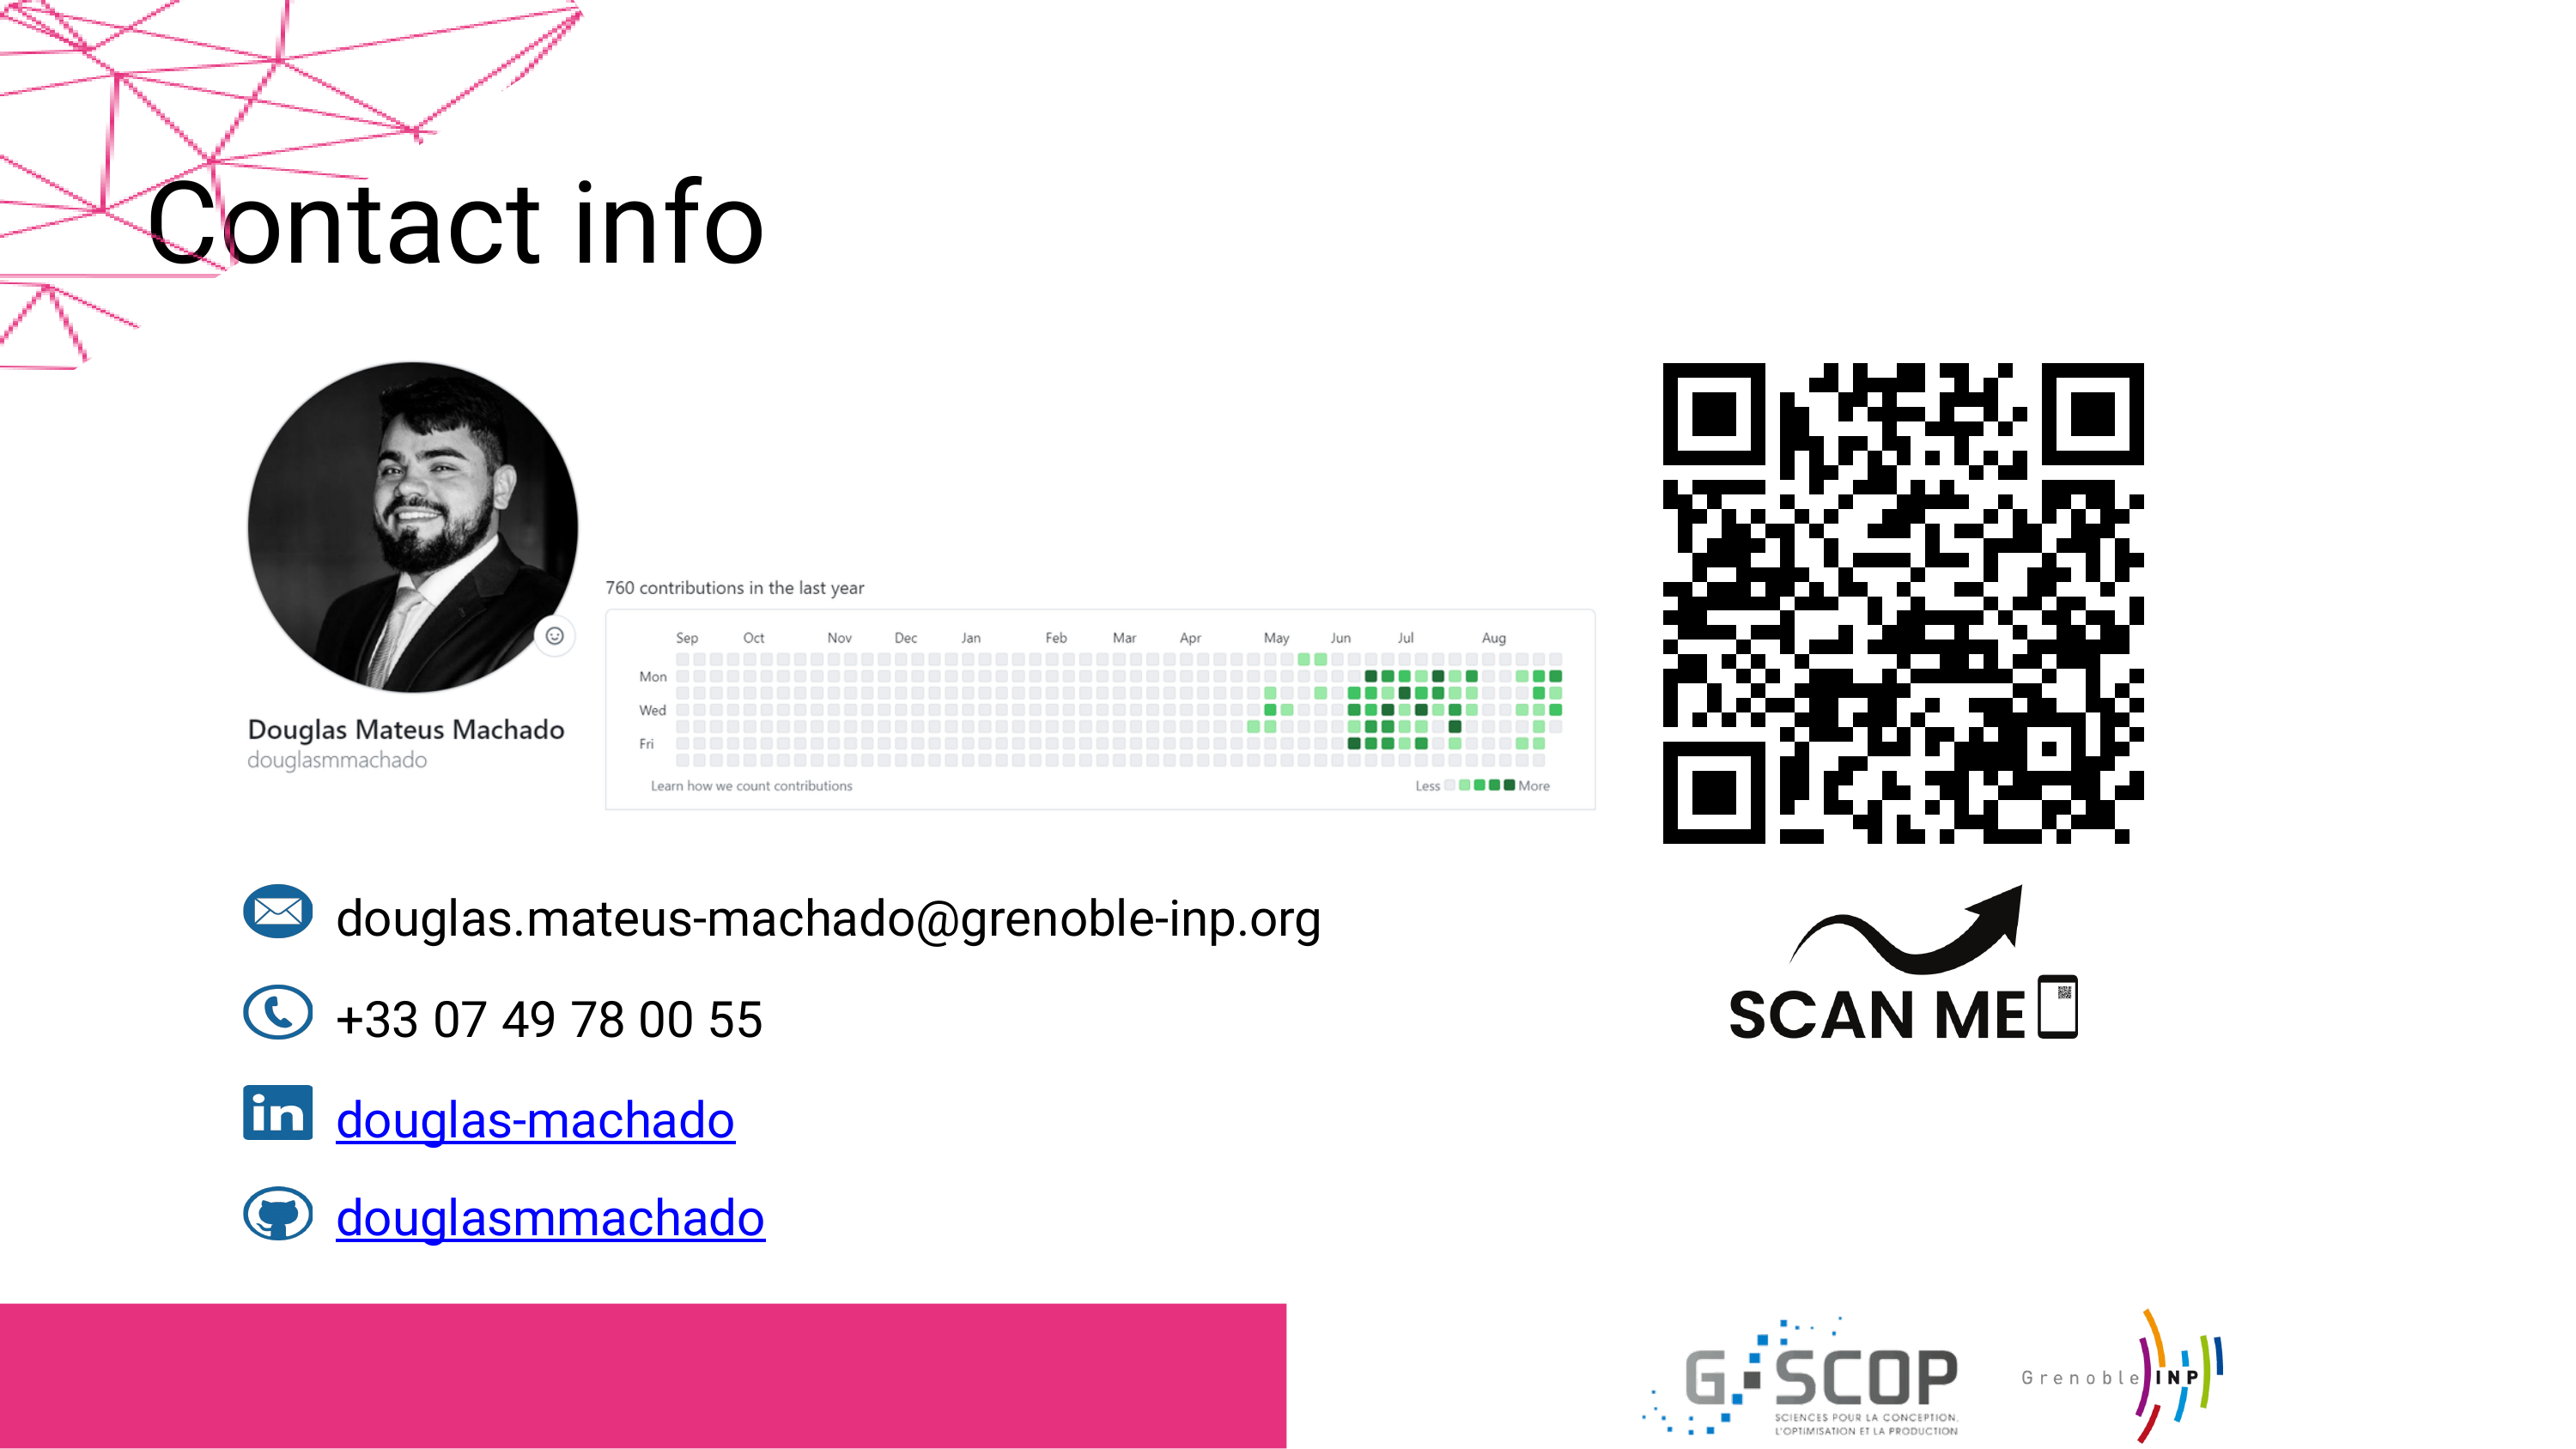

Contact info

douglas.mateus-machado@grenoble-inp.org
+33 07 49 78 00 55

douglas-machado

douglasmmachado